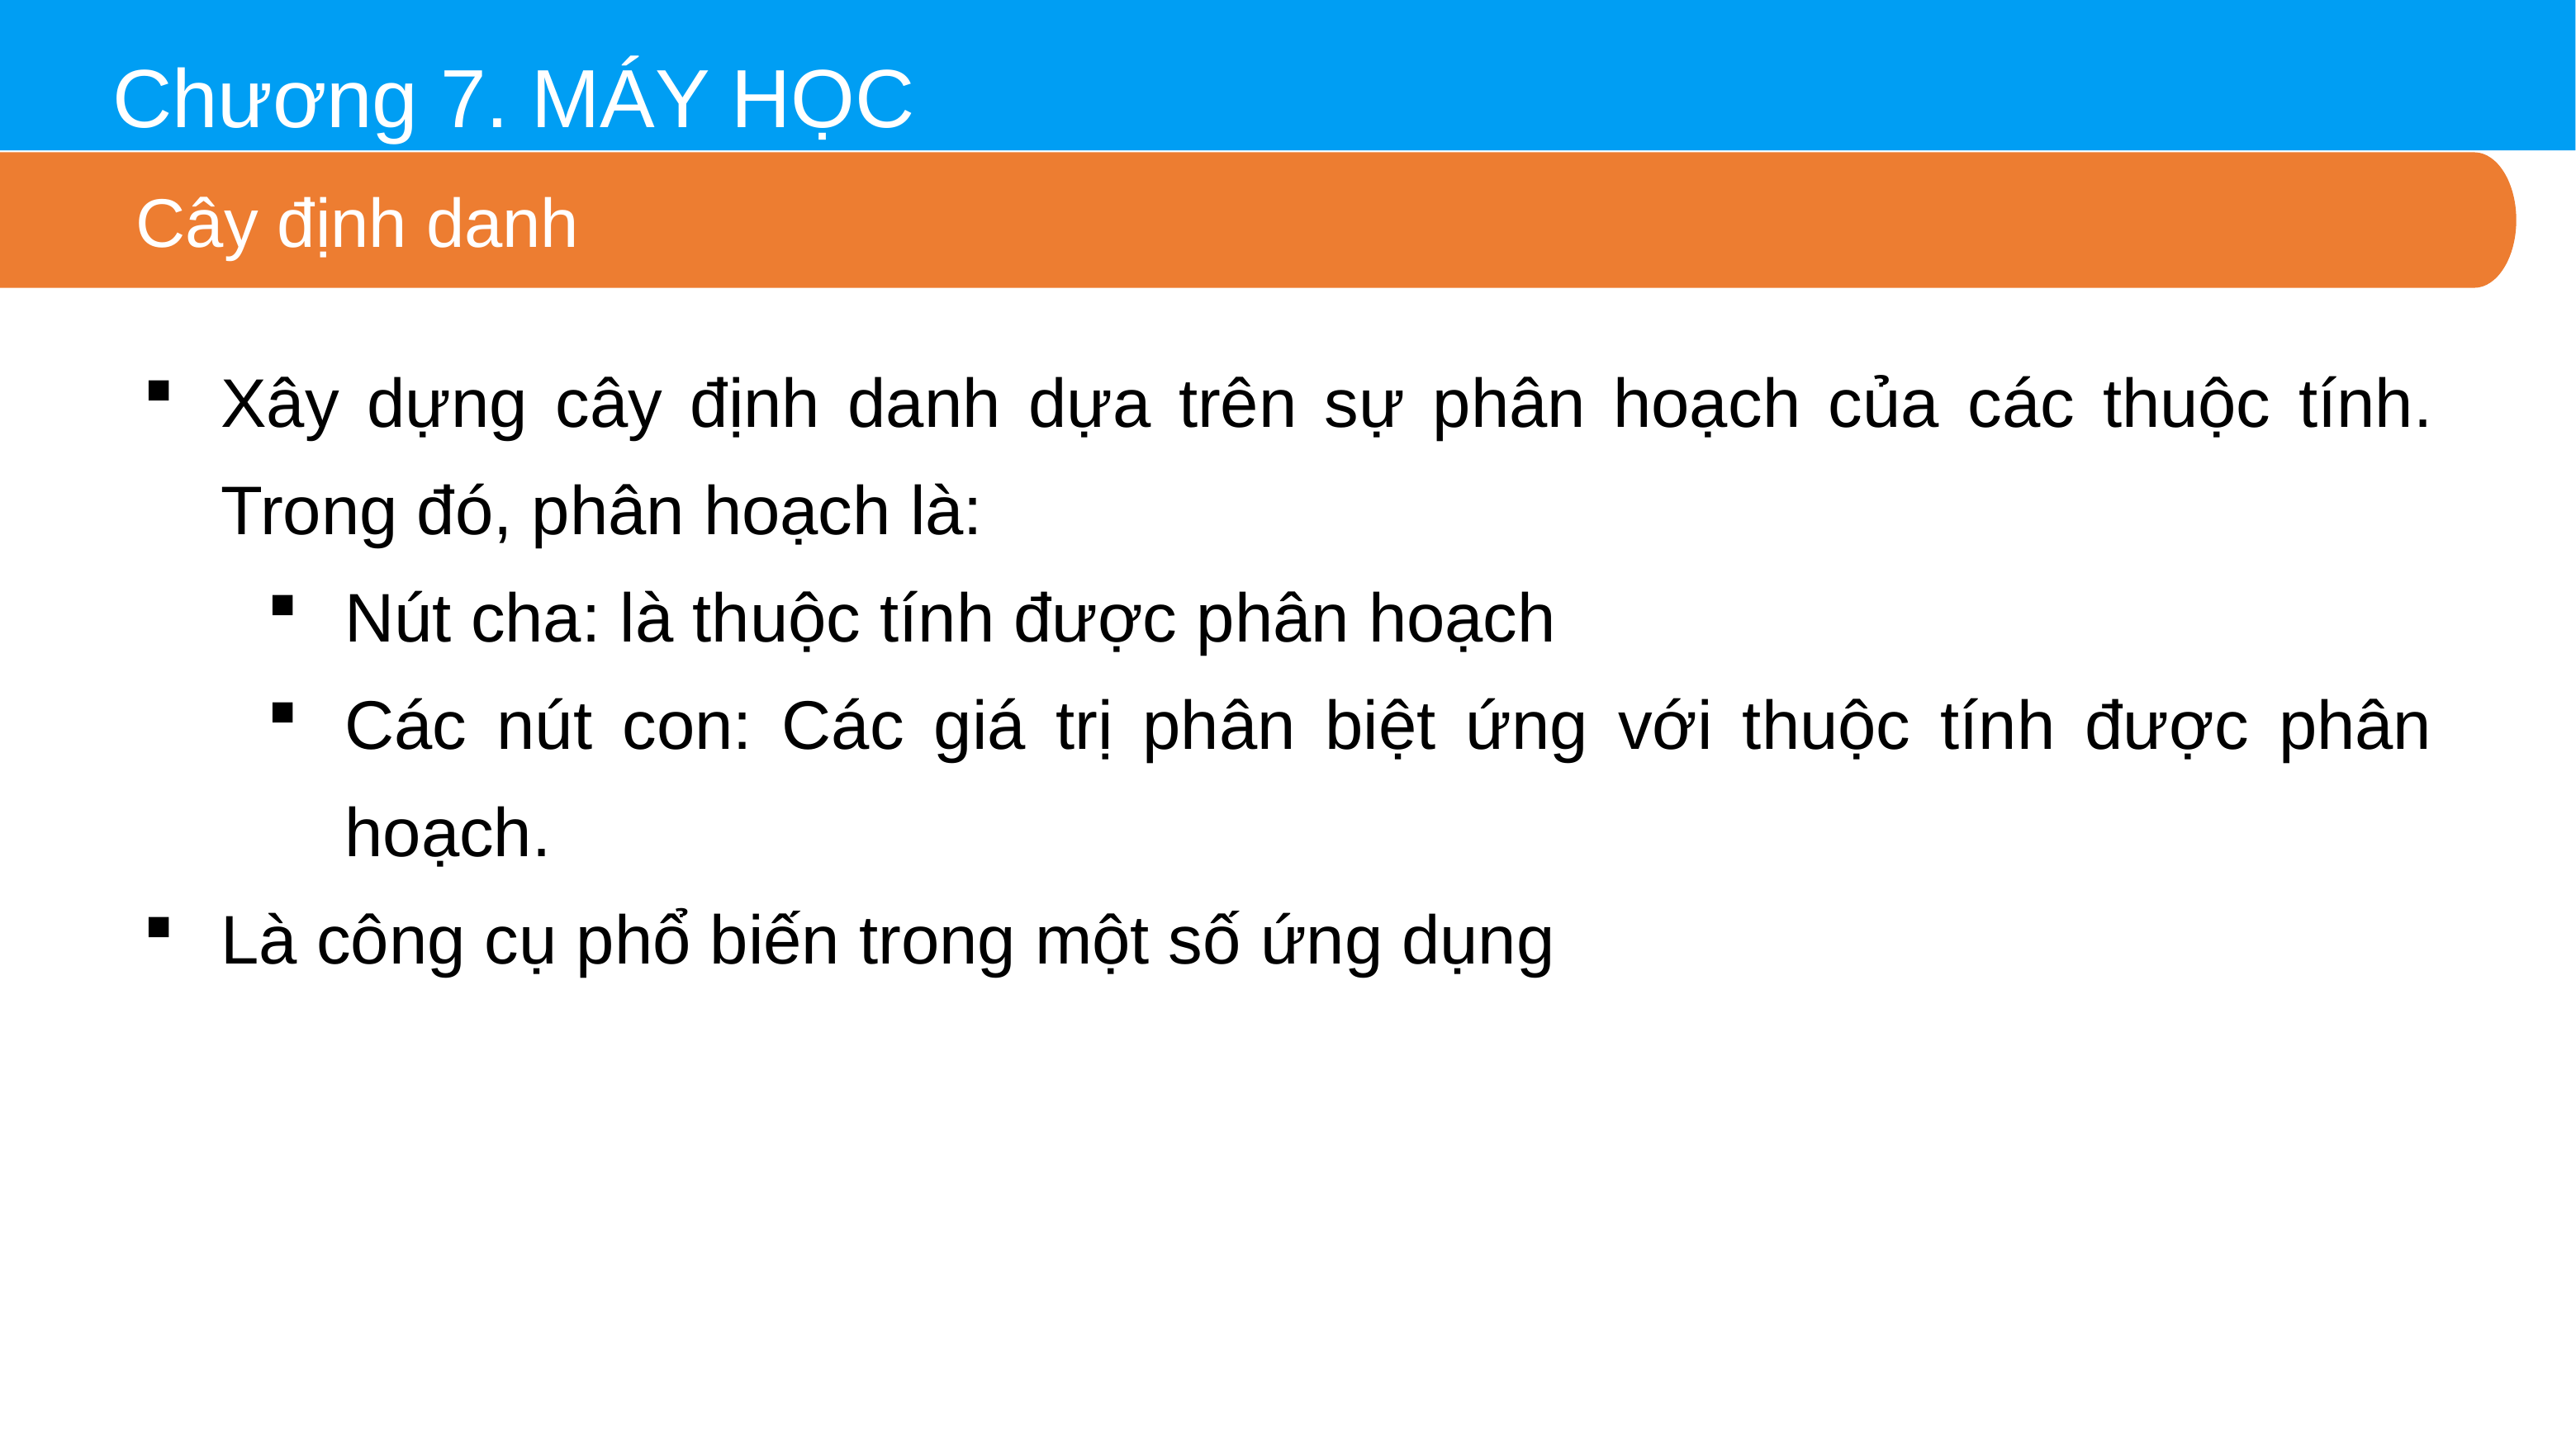

Chương 7. MÁY HỌC
Cây định danh
Xây dựng cây định danh dựa trên sự phân hoạch của các thuộc tính. Trong đó, phân hoạch là:
Nút cha: là thuộc tính được phân hoạch
Các nút con: Các giá trị phân biệt ứng với thuộc tính được phân hoạch.
Là công cụ phổ biến trong một số ứng dụng